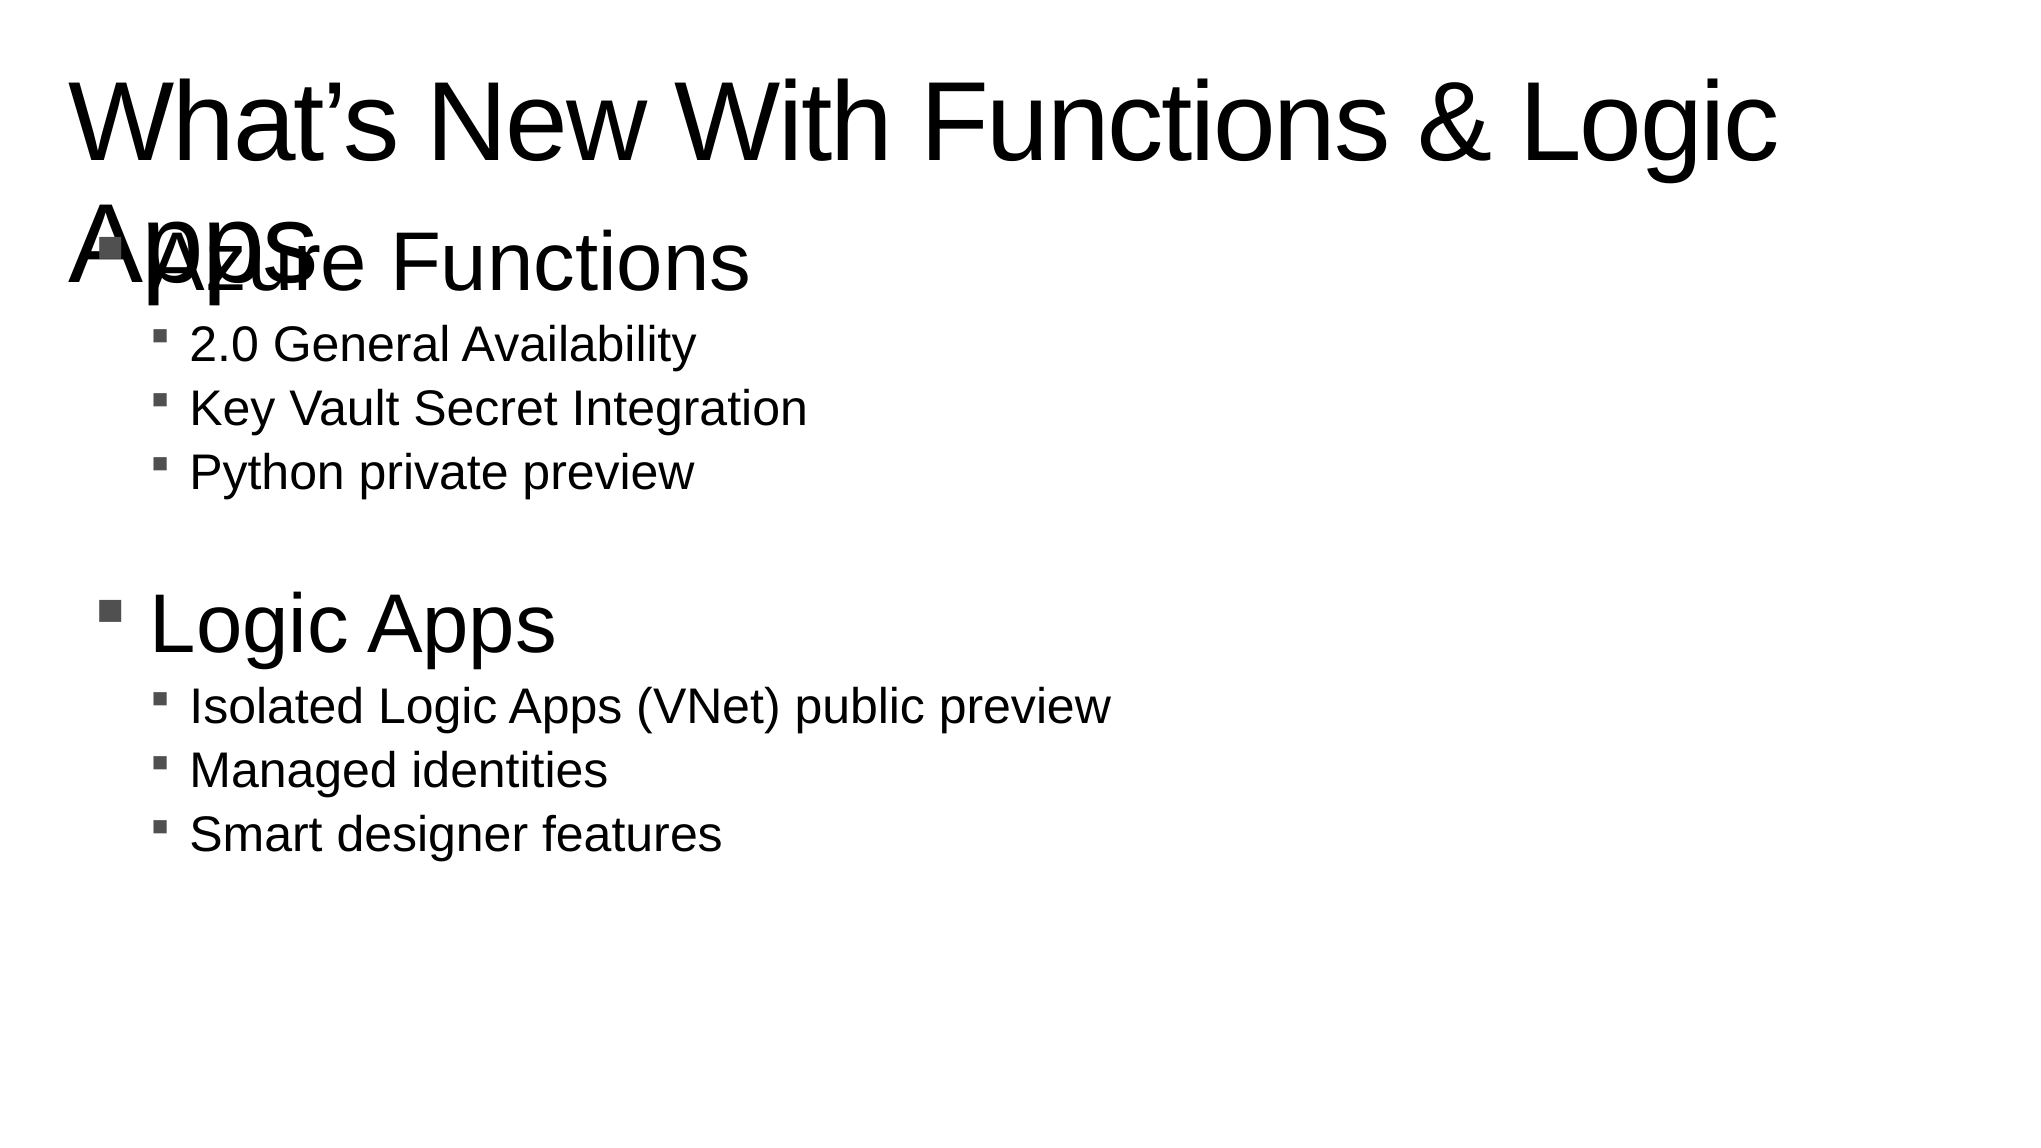

# What’s New With Functions & Logic Apps
Azure Functions
2.0 General Availability
Key Vault Secret Integration
Python private preview

Logic Apps
Isolated Logic Apps (VNet) public preview
Managed identities
Smart designer features